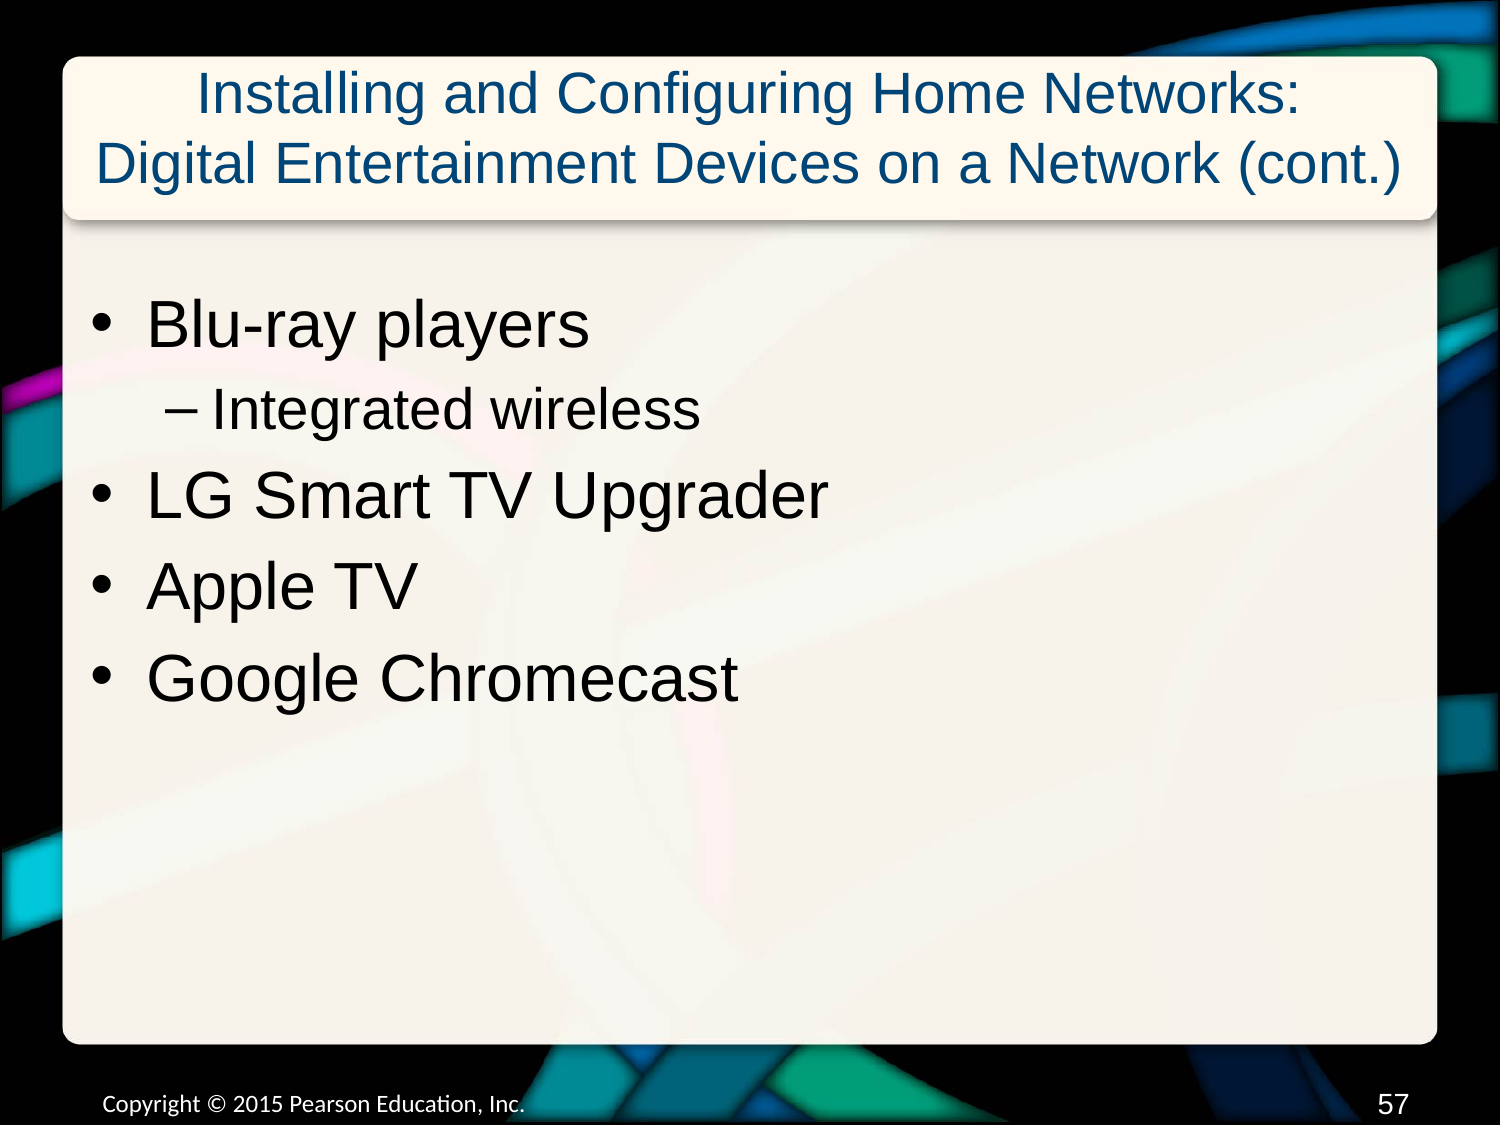

# Installing and Configuring Home Networks: Digital Entertainment Devices on a Network (cont.)
Blu-ray players
Integrated wireless
LG Smart TV Upgrader
Apple TV
Google Chromecast
Copyright © 2015 Pearson Education, Inc.
57